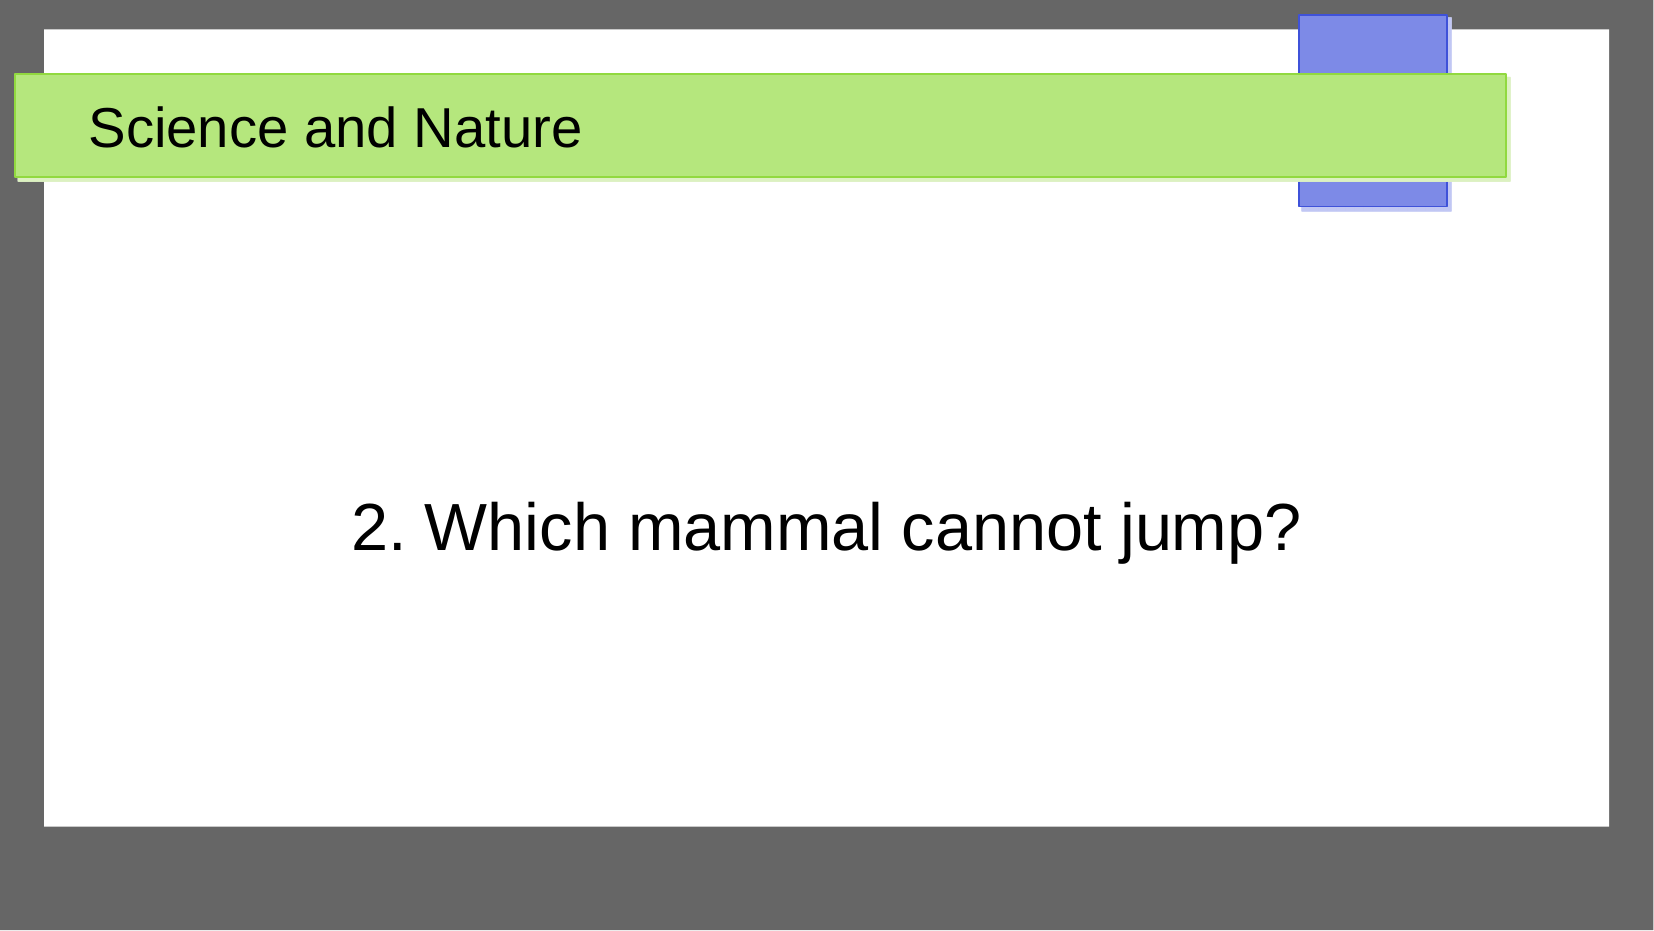

Science and Nature
2. Which mammal cannot jump?